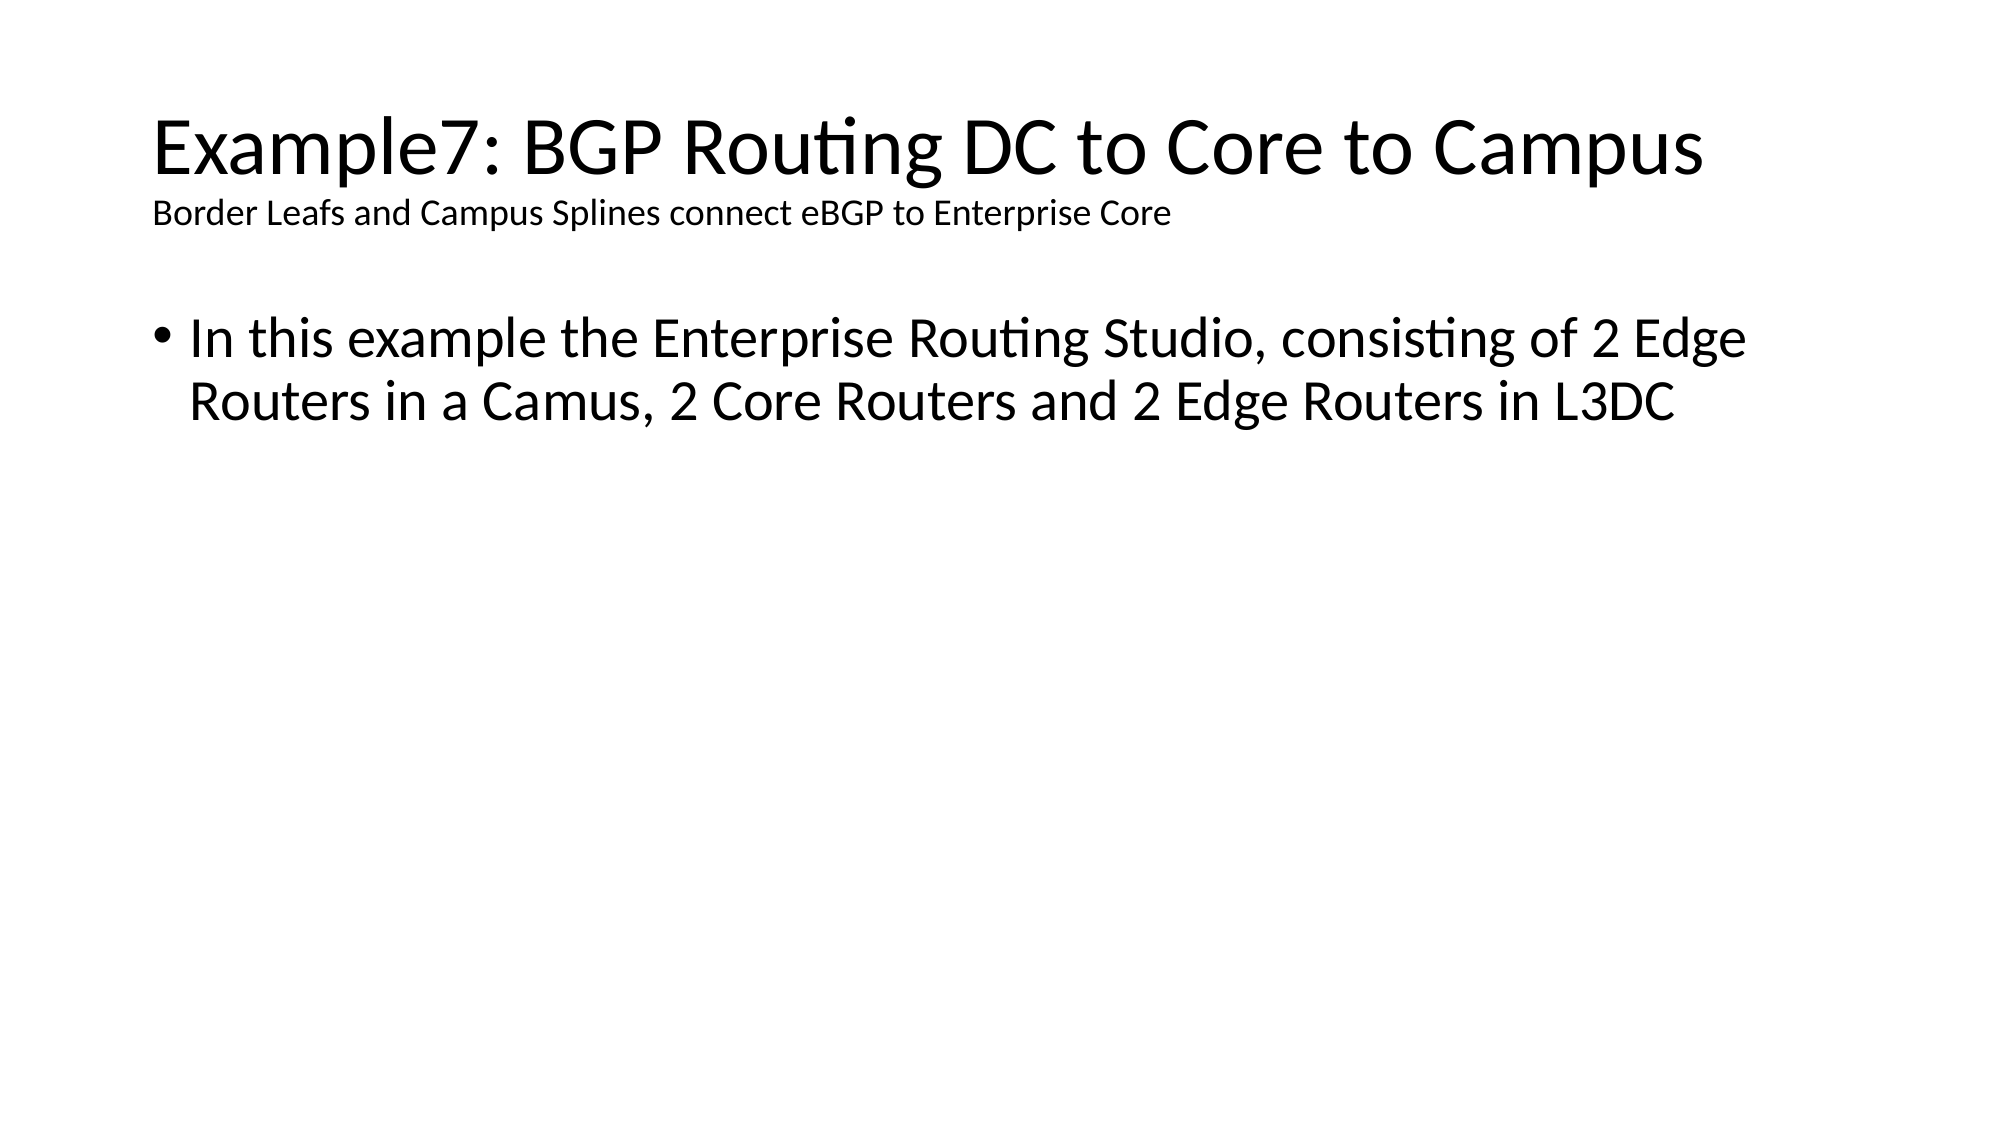

# Example7: BGP Routing DC to Core to Campus Border Leafs and Campus Splines connect eBGP to Enterprise Core
In this example the Enterprise Routing Studio, consisting of 2 Edge Routers in a Camus, 2 Core Routers and 2 Edge Routers in L3DC